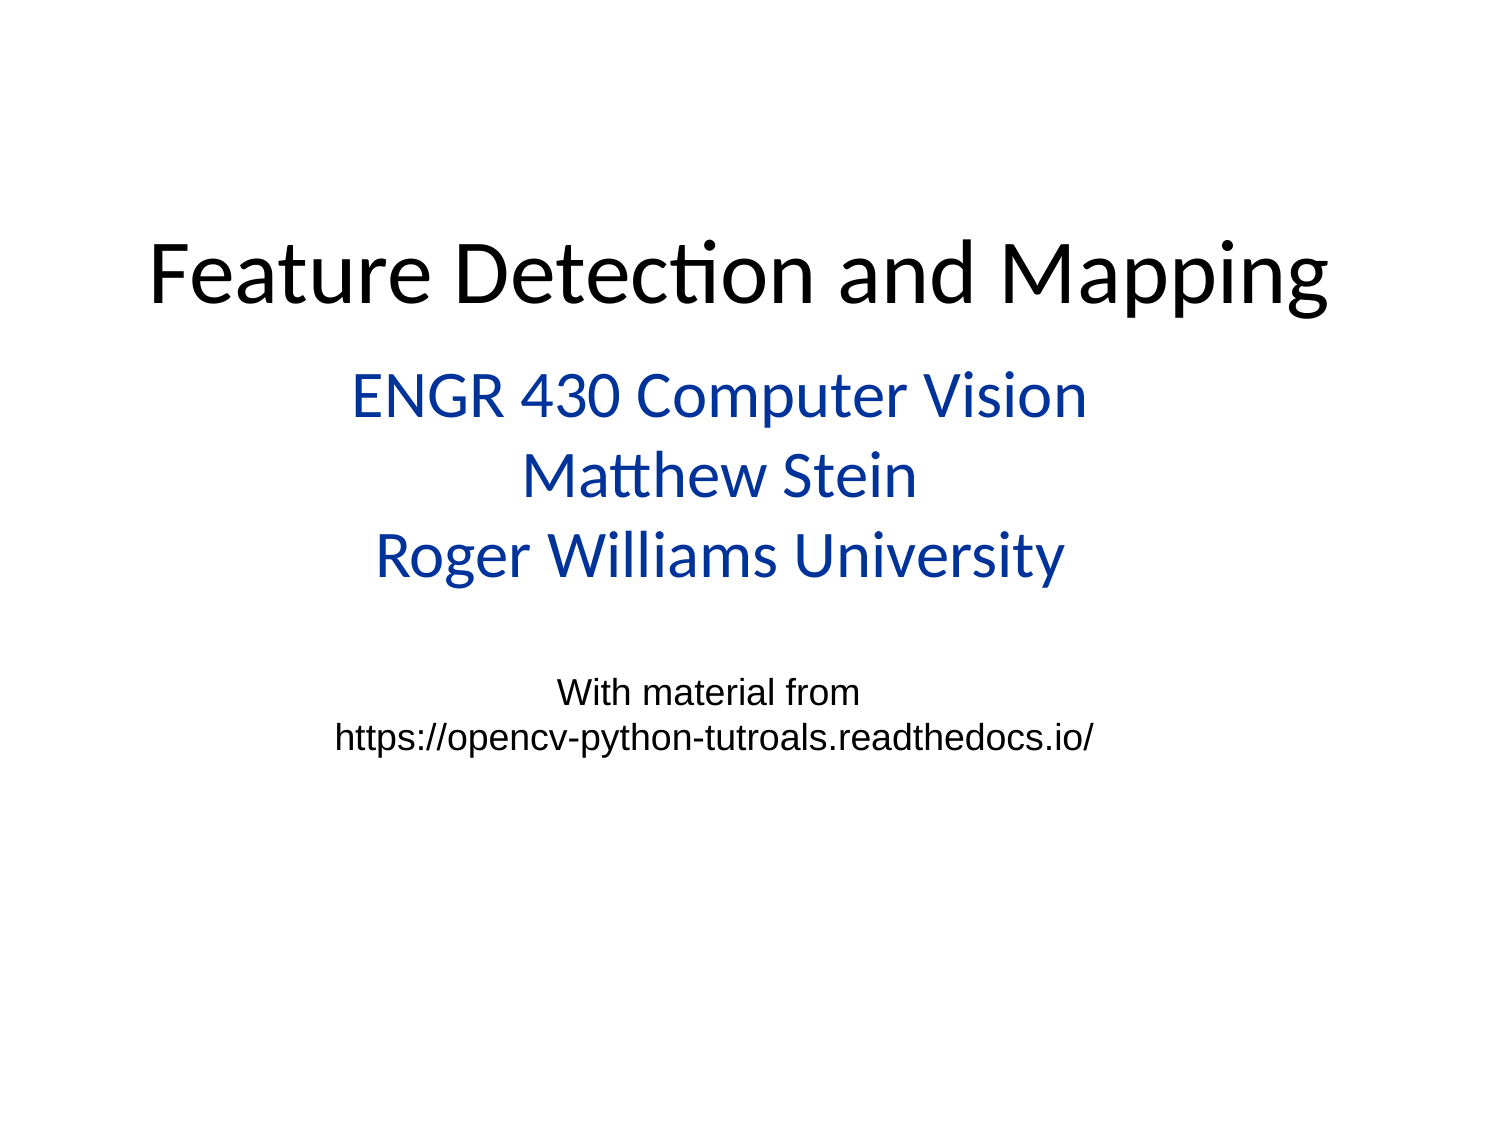

# Feature Detection and Mapping
ENGR 430 Computer Vision
Matthew Stein
Roger Williams University

With material from
https://opencv-python-tutroals.readthedocs.io/